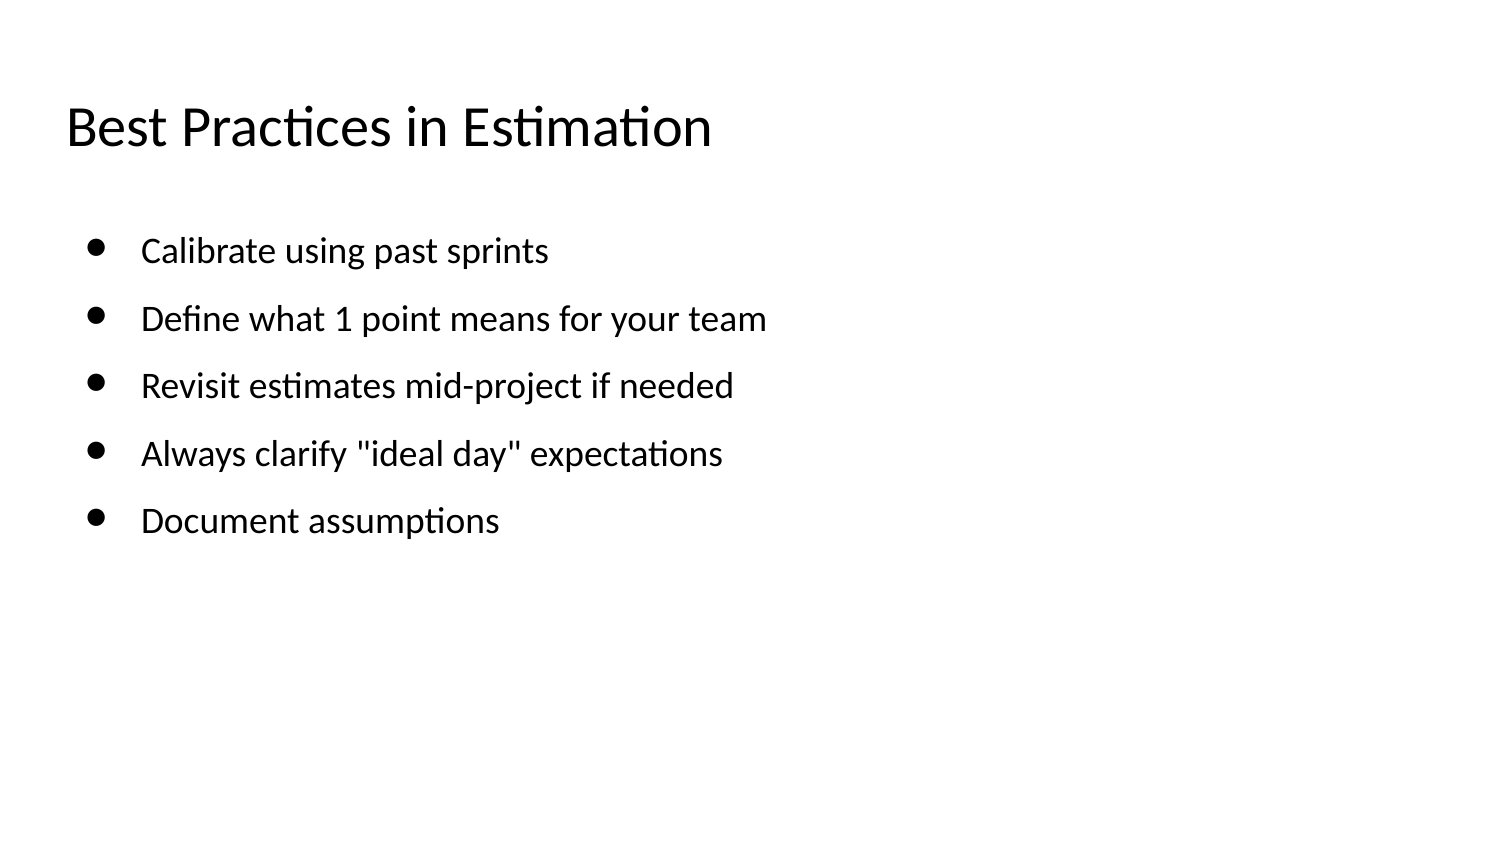

# Best Practices in Estimation
Calibrate using past sprints
Define what 1 point means for your team
Revisit estimates mid-project if needed
Always clarify "ideal day" expectations
Document assumptions